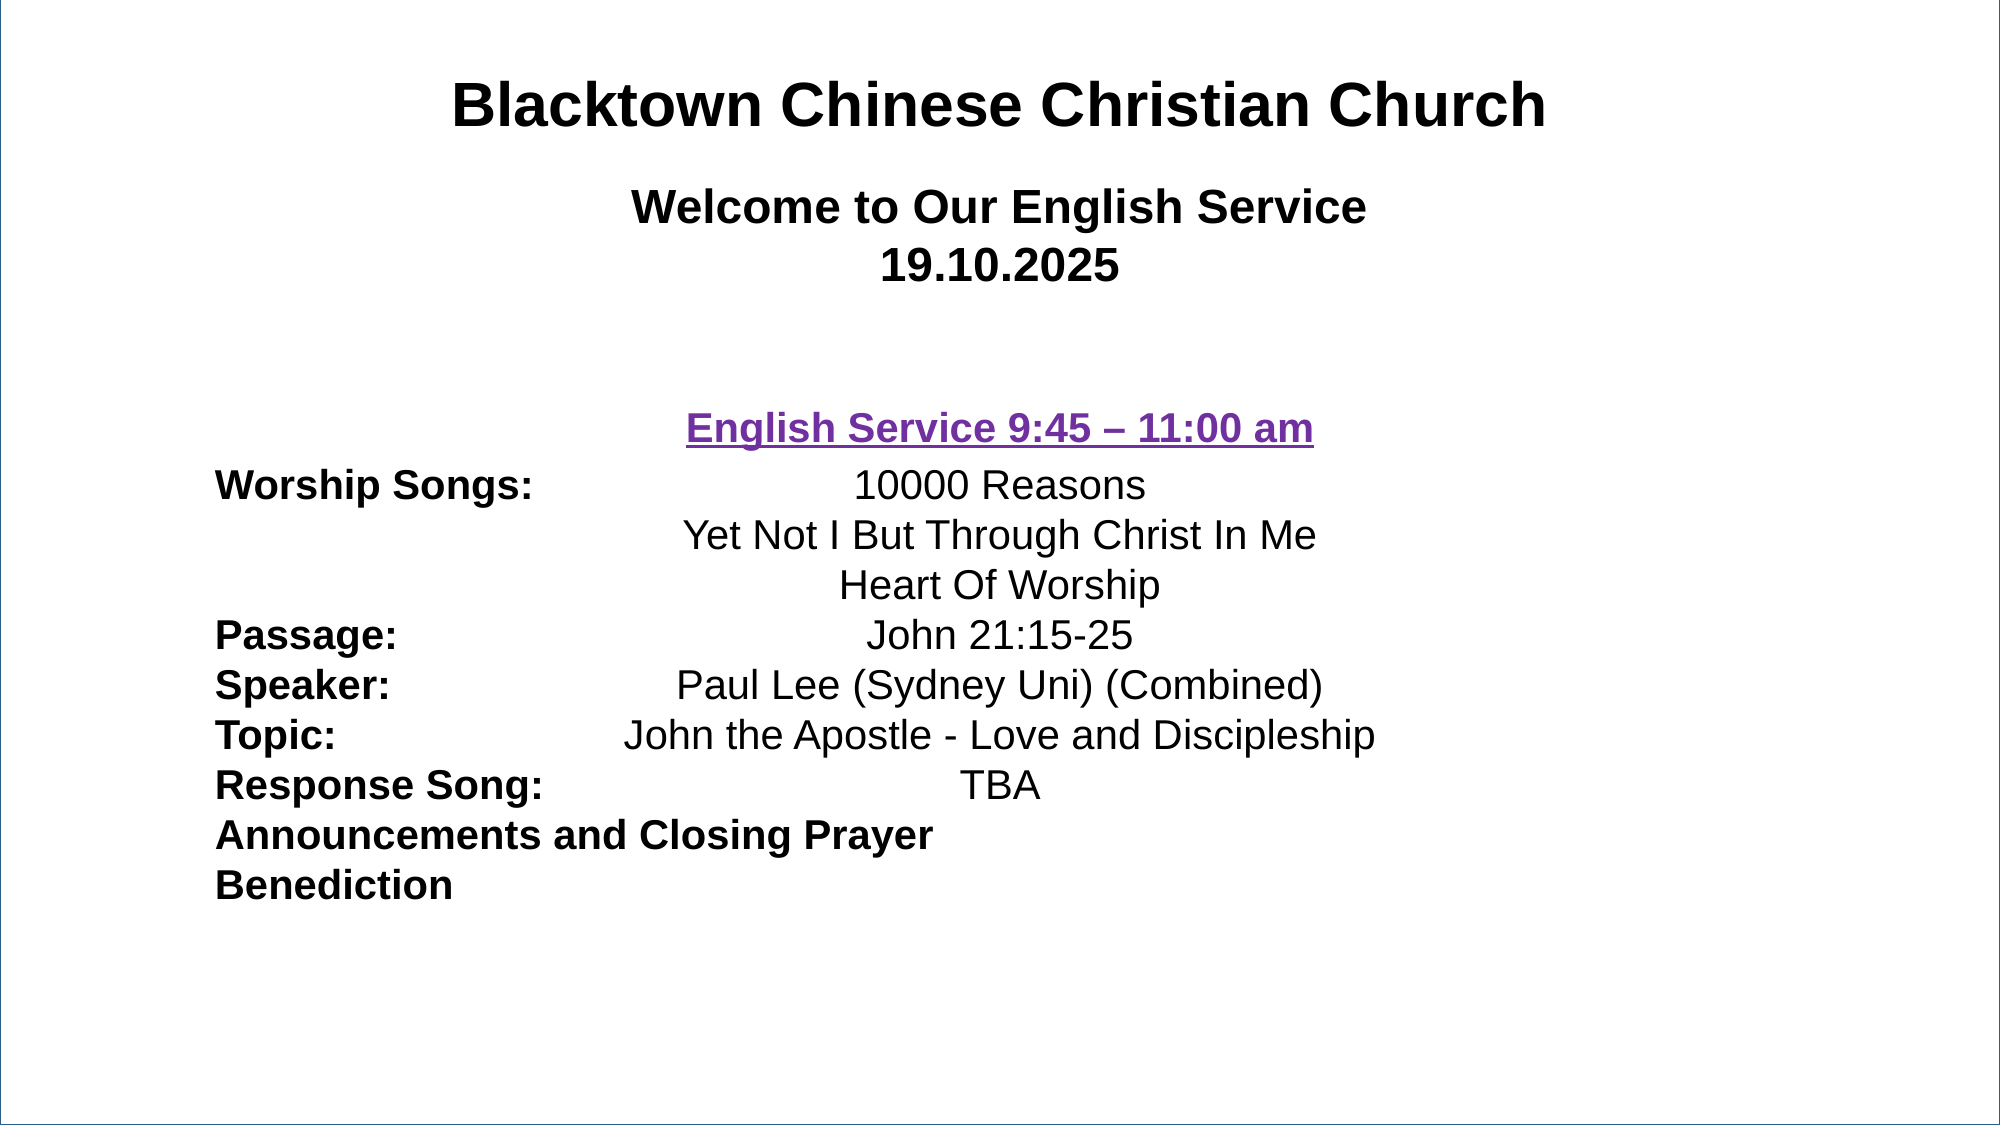

Blacktown Chinese Christian Church
Welcome to Our English Service
19.10.2025
English Service 9:45 – 11:00 am
Worship Songs:
Passage:
Speaker:
Topic:
Response Song:
Announcements and Closing Prayer
Benediction
10000 Reasons
Yet Not I But Through Christ In Me
Heart Of Worship
John 21:15-25
Paul Lee (Sydney Uni) (Combined)
John the Apostle - Love and Discipleship
TBA